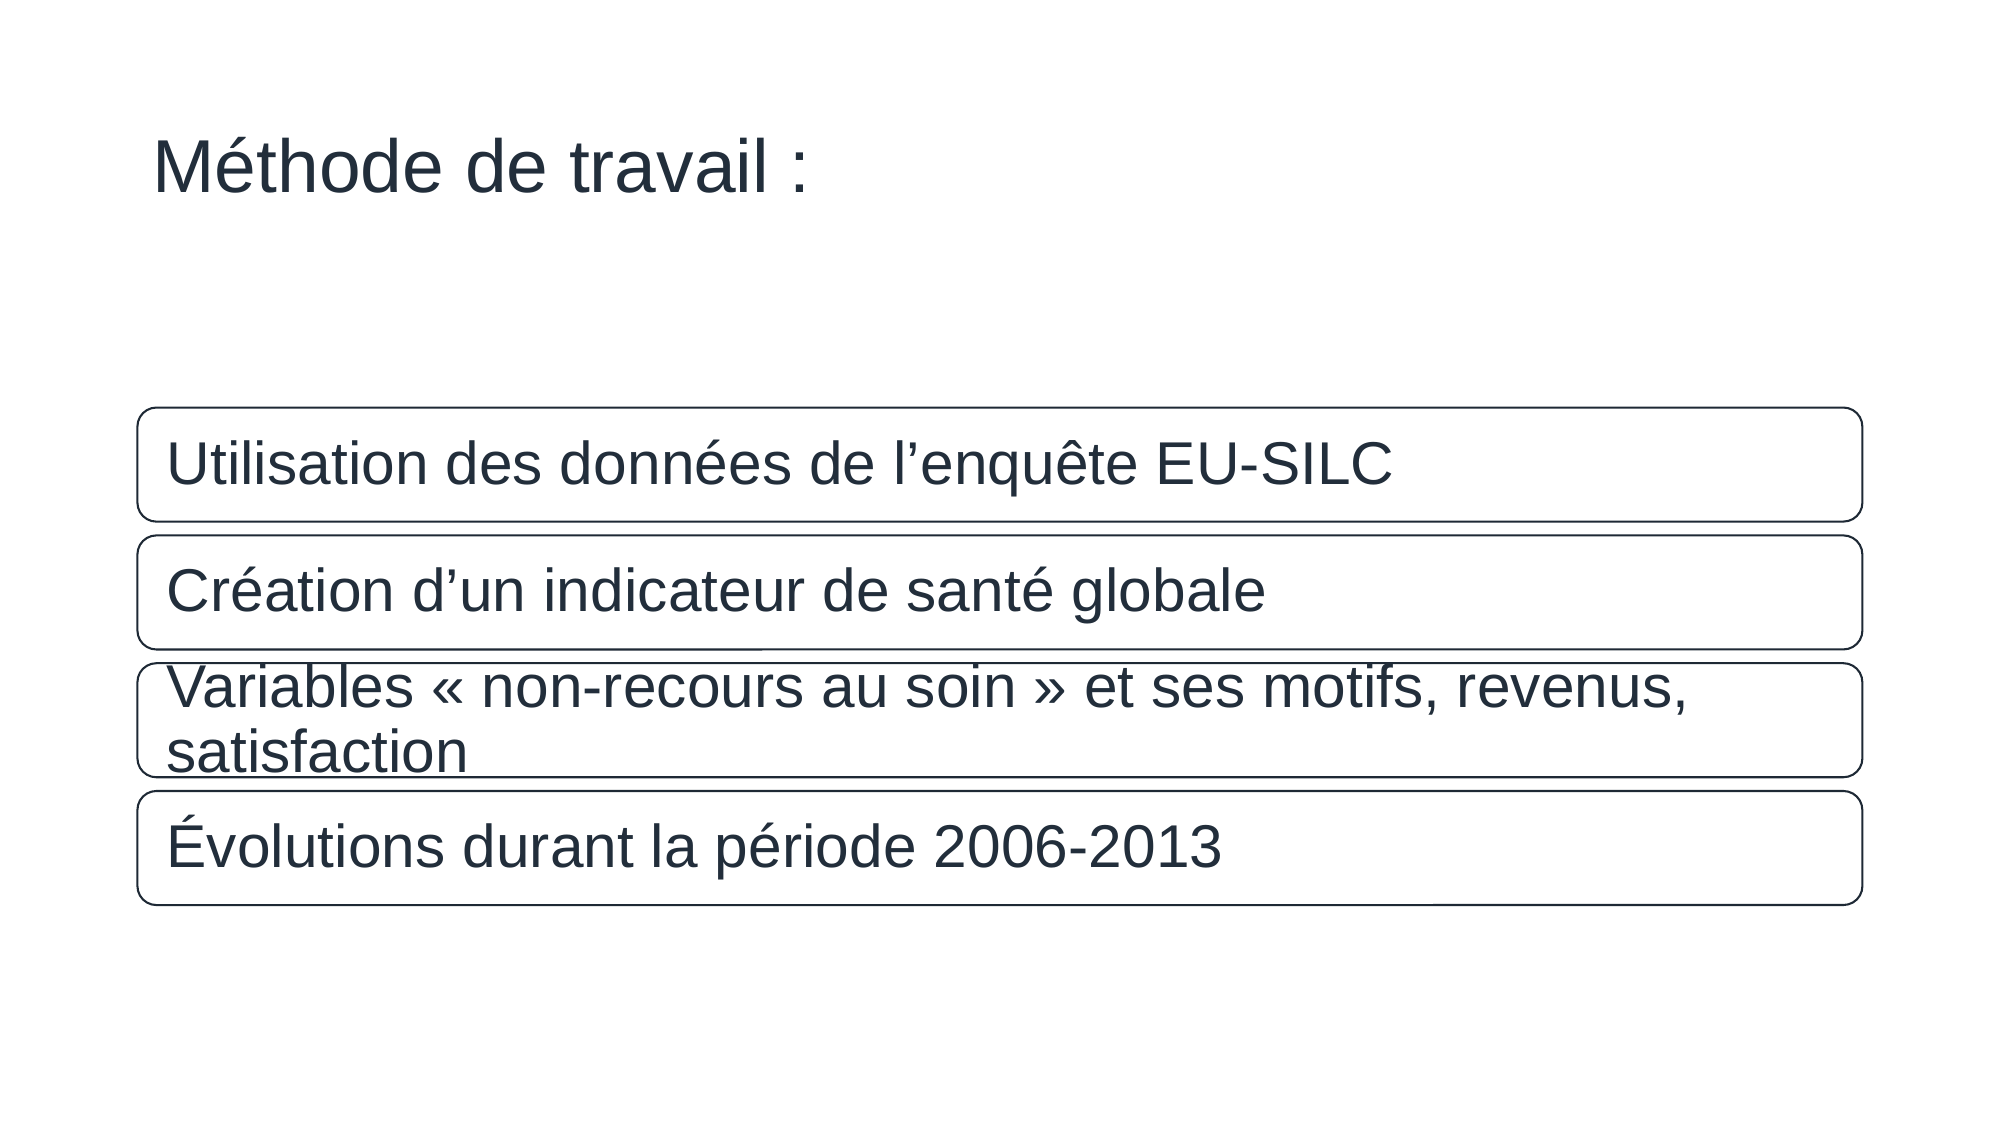

# Méthode de travail :
Utilisation des données de l’enquête EU-SILC
Création d’un indicateur de santé globale
Variables « non-recours au soin » et ses motifs, revenus, satisfaction
Évolutions durant la période 2006-2013